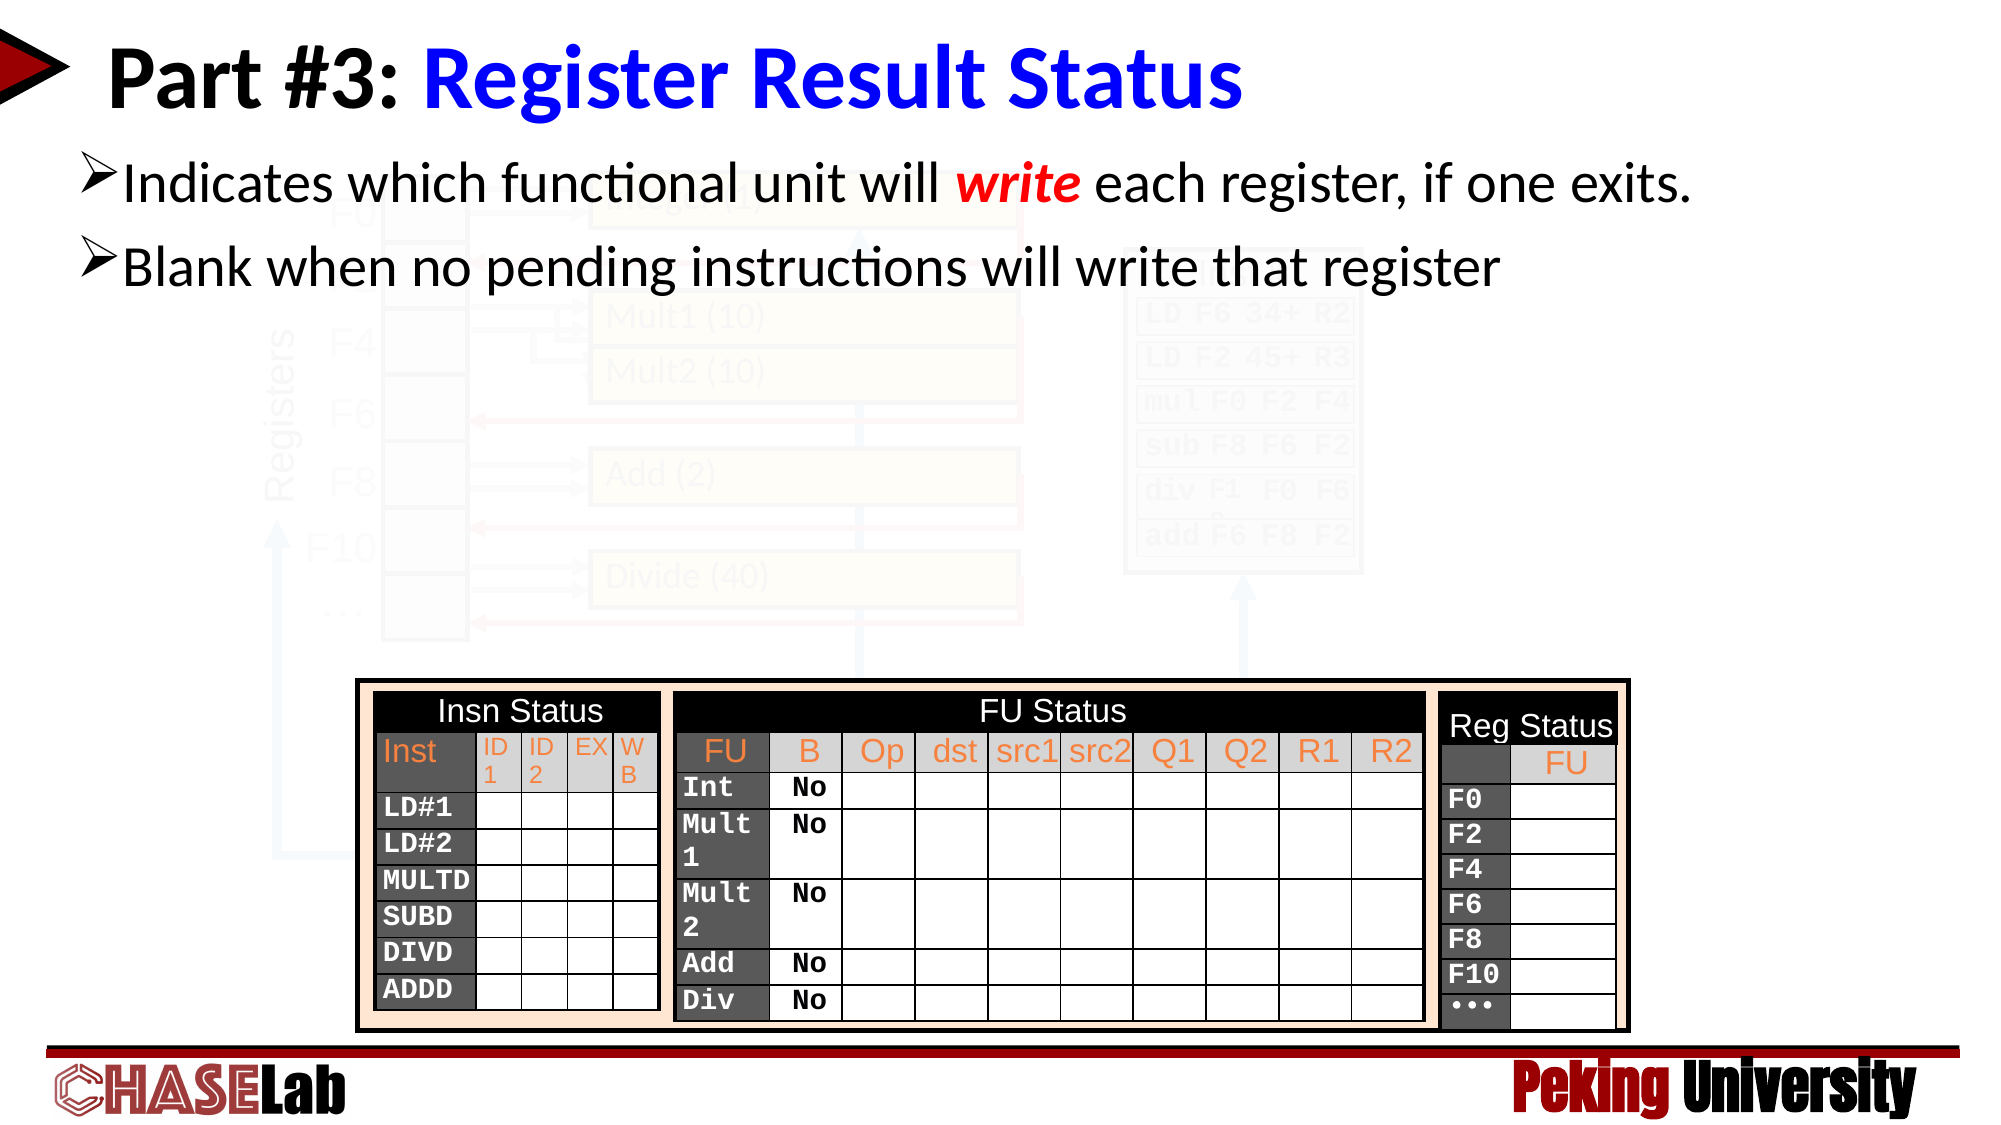

# Part #3: Register Result Status

Indicates which functional unit will write each register, if one exits.
Blank when no pending instructions will write that register
Integer (1)

F0

F2

F4

F6

F8

F10

…

Inst $

Mult1 (10)
| LD | F6 | 34+ | R2 |
| --- | --- | --- | --- |
| LD | F2 | 45+ | R3 |
| --- | --- | --- | --- |
Mult2 (10)
Registers
| mul | F0 | F2 | F4 |
| --- | --- | --- | --- |
| sub | F8 | F6 | F2 |
| --- | --- | --- | --- |
Add (2)
| div | F10 | F0 | F6 |
| --- | --- | --- | --- |
| add | F6 | F8 | F2 |
| --- | --- | --- | --- |
Divide (40)

| Insn Status |  |  |  |  |
| --- | --- | --- | --- | --- |
| Inst | ID1 | ID2 | EX | WB |
| LD#1 |  |  |  |  |
| LD#2 |  |  |  |  |
| MULTD |  |  |  |  |
| SUBD |  |  |  |  |
| DIVD |  |  |  |  |
| ADDD |  |  |  |  |
| FU Status |  |  |  |  |  |  |  |  |  |
| --- | --- | --- | --- | --- | --- | --- | --- | --- | --- |
| FU | B | Op | dst | src1 | src2 | Q1 | Q2 | R1 | R2 |
| Int | No |  |  |  |  |  |  |  |  |
| Mult1 | No |  |  |  |  |  |  |  |  |
| Mult2 | No |  |  |  |  |  |  |  |  |
| Add | No |  |  |  |  |  |  |  |  |
| Div | No |  |  |  |  |  |  |  |  |
| Reg Status |  |
| --- | --- |
|  | FU |
| F0 |  |
| F2 |  |
| F4 |  |
| F6 |  |
| F8 |  |
| F10 |  |
|  |  |
Scoreboard